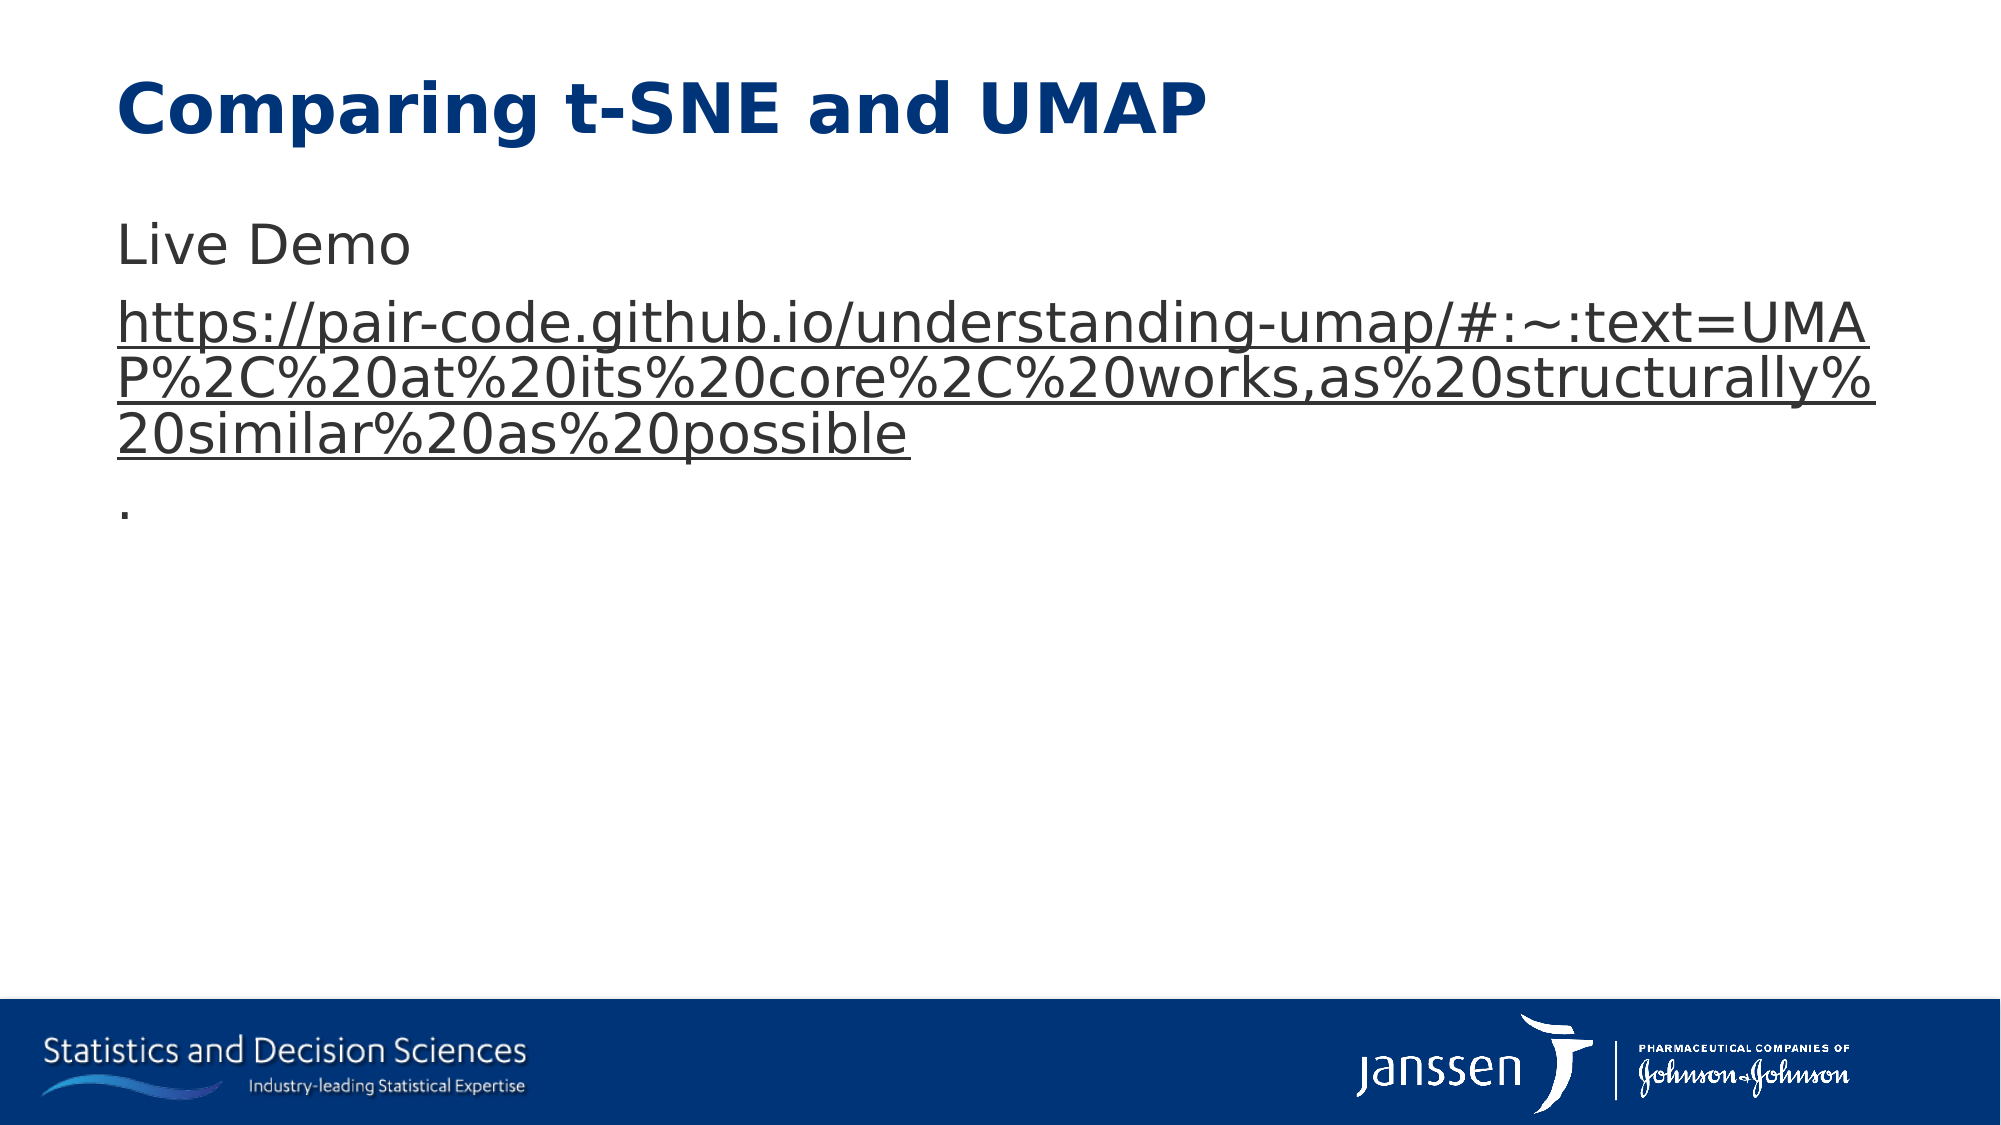

# Comparing t-SNE and UMAP
Live Demo
https://pair-code.github.io/understanding-umap/#:~:text=UMAP%2C%20at%20its%20core%2C%20works,as%20structurally%20similar%20as%20possible.